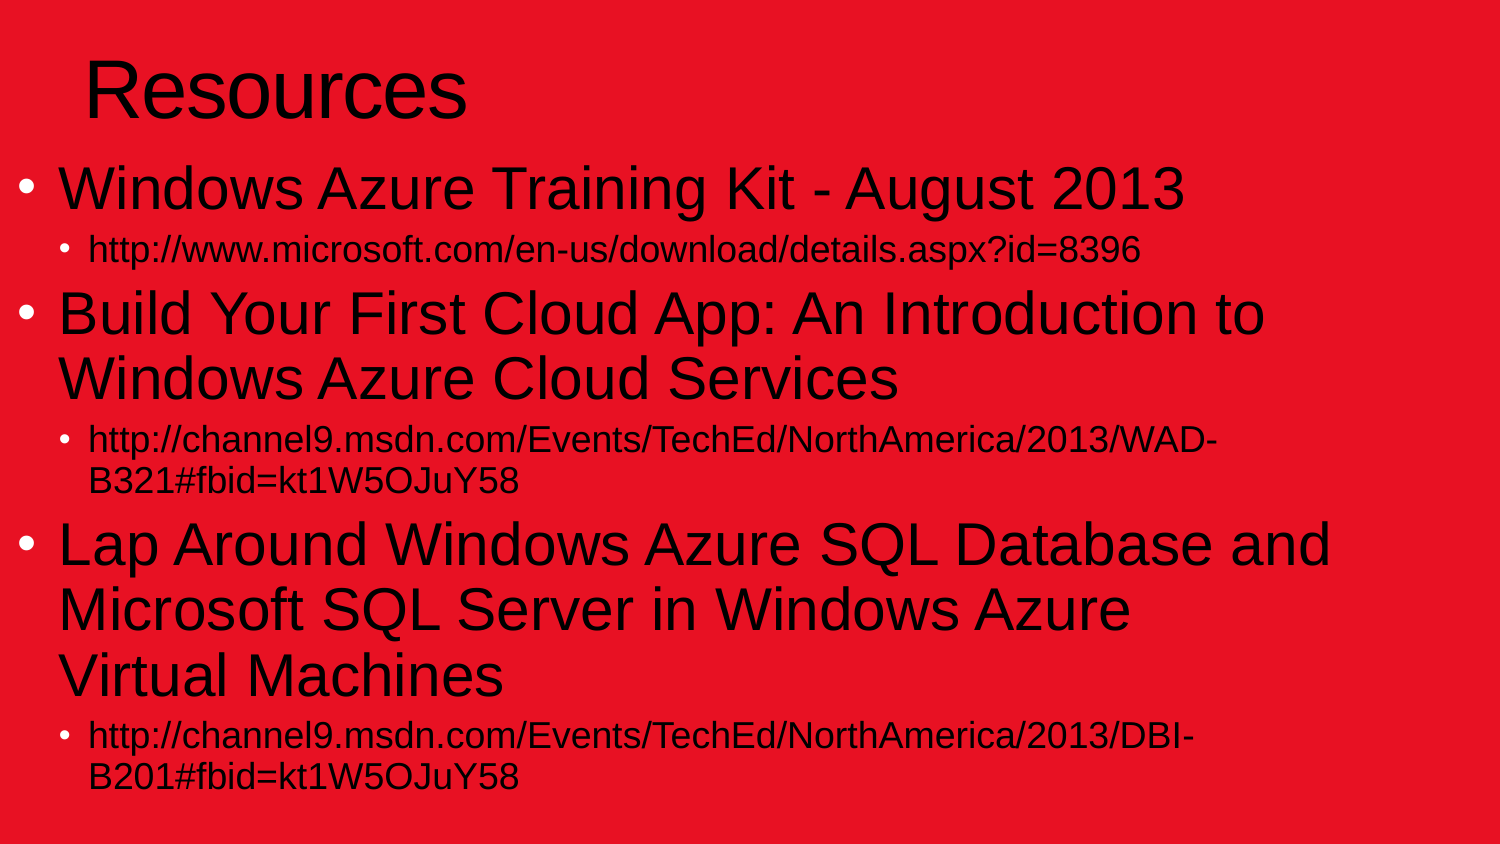

Resources
Windows Azure Training Kit - August 2013
http://www.microsoft.com/en-us/download/details.aspx?id=8396
Build Your First Cloud App: An Introduction to Windows Azure Cloud Services
http://channel9.msdn.com/Events/TechEd/NorthAmerica/2013/WAD-B321#fbid=kt1W5OJuY58
Lap Around Windows Azure SQL Database and Microsoft SQL Server in Windows Azure Virtual Machines
http://channel9.msdn.com/Events/TechEd/NorthAmerica/2013/DBI-B201#fbid=kt1W5OJuY58